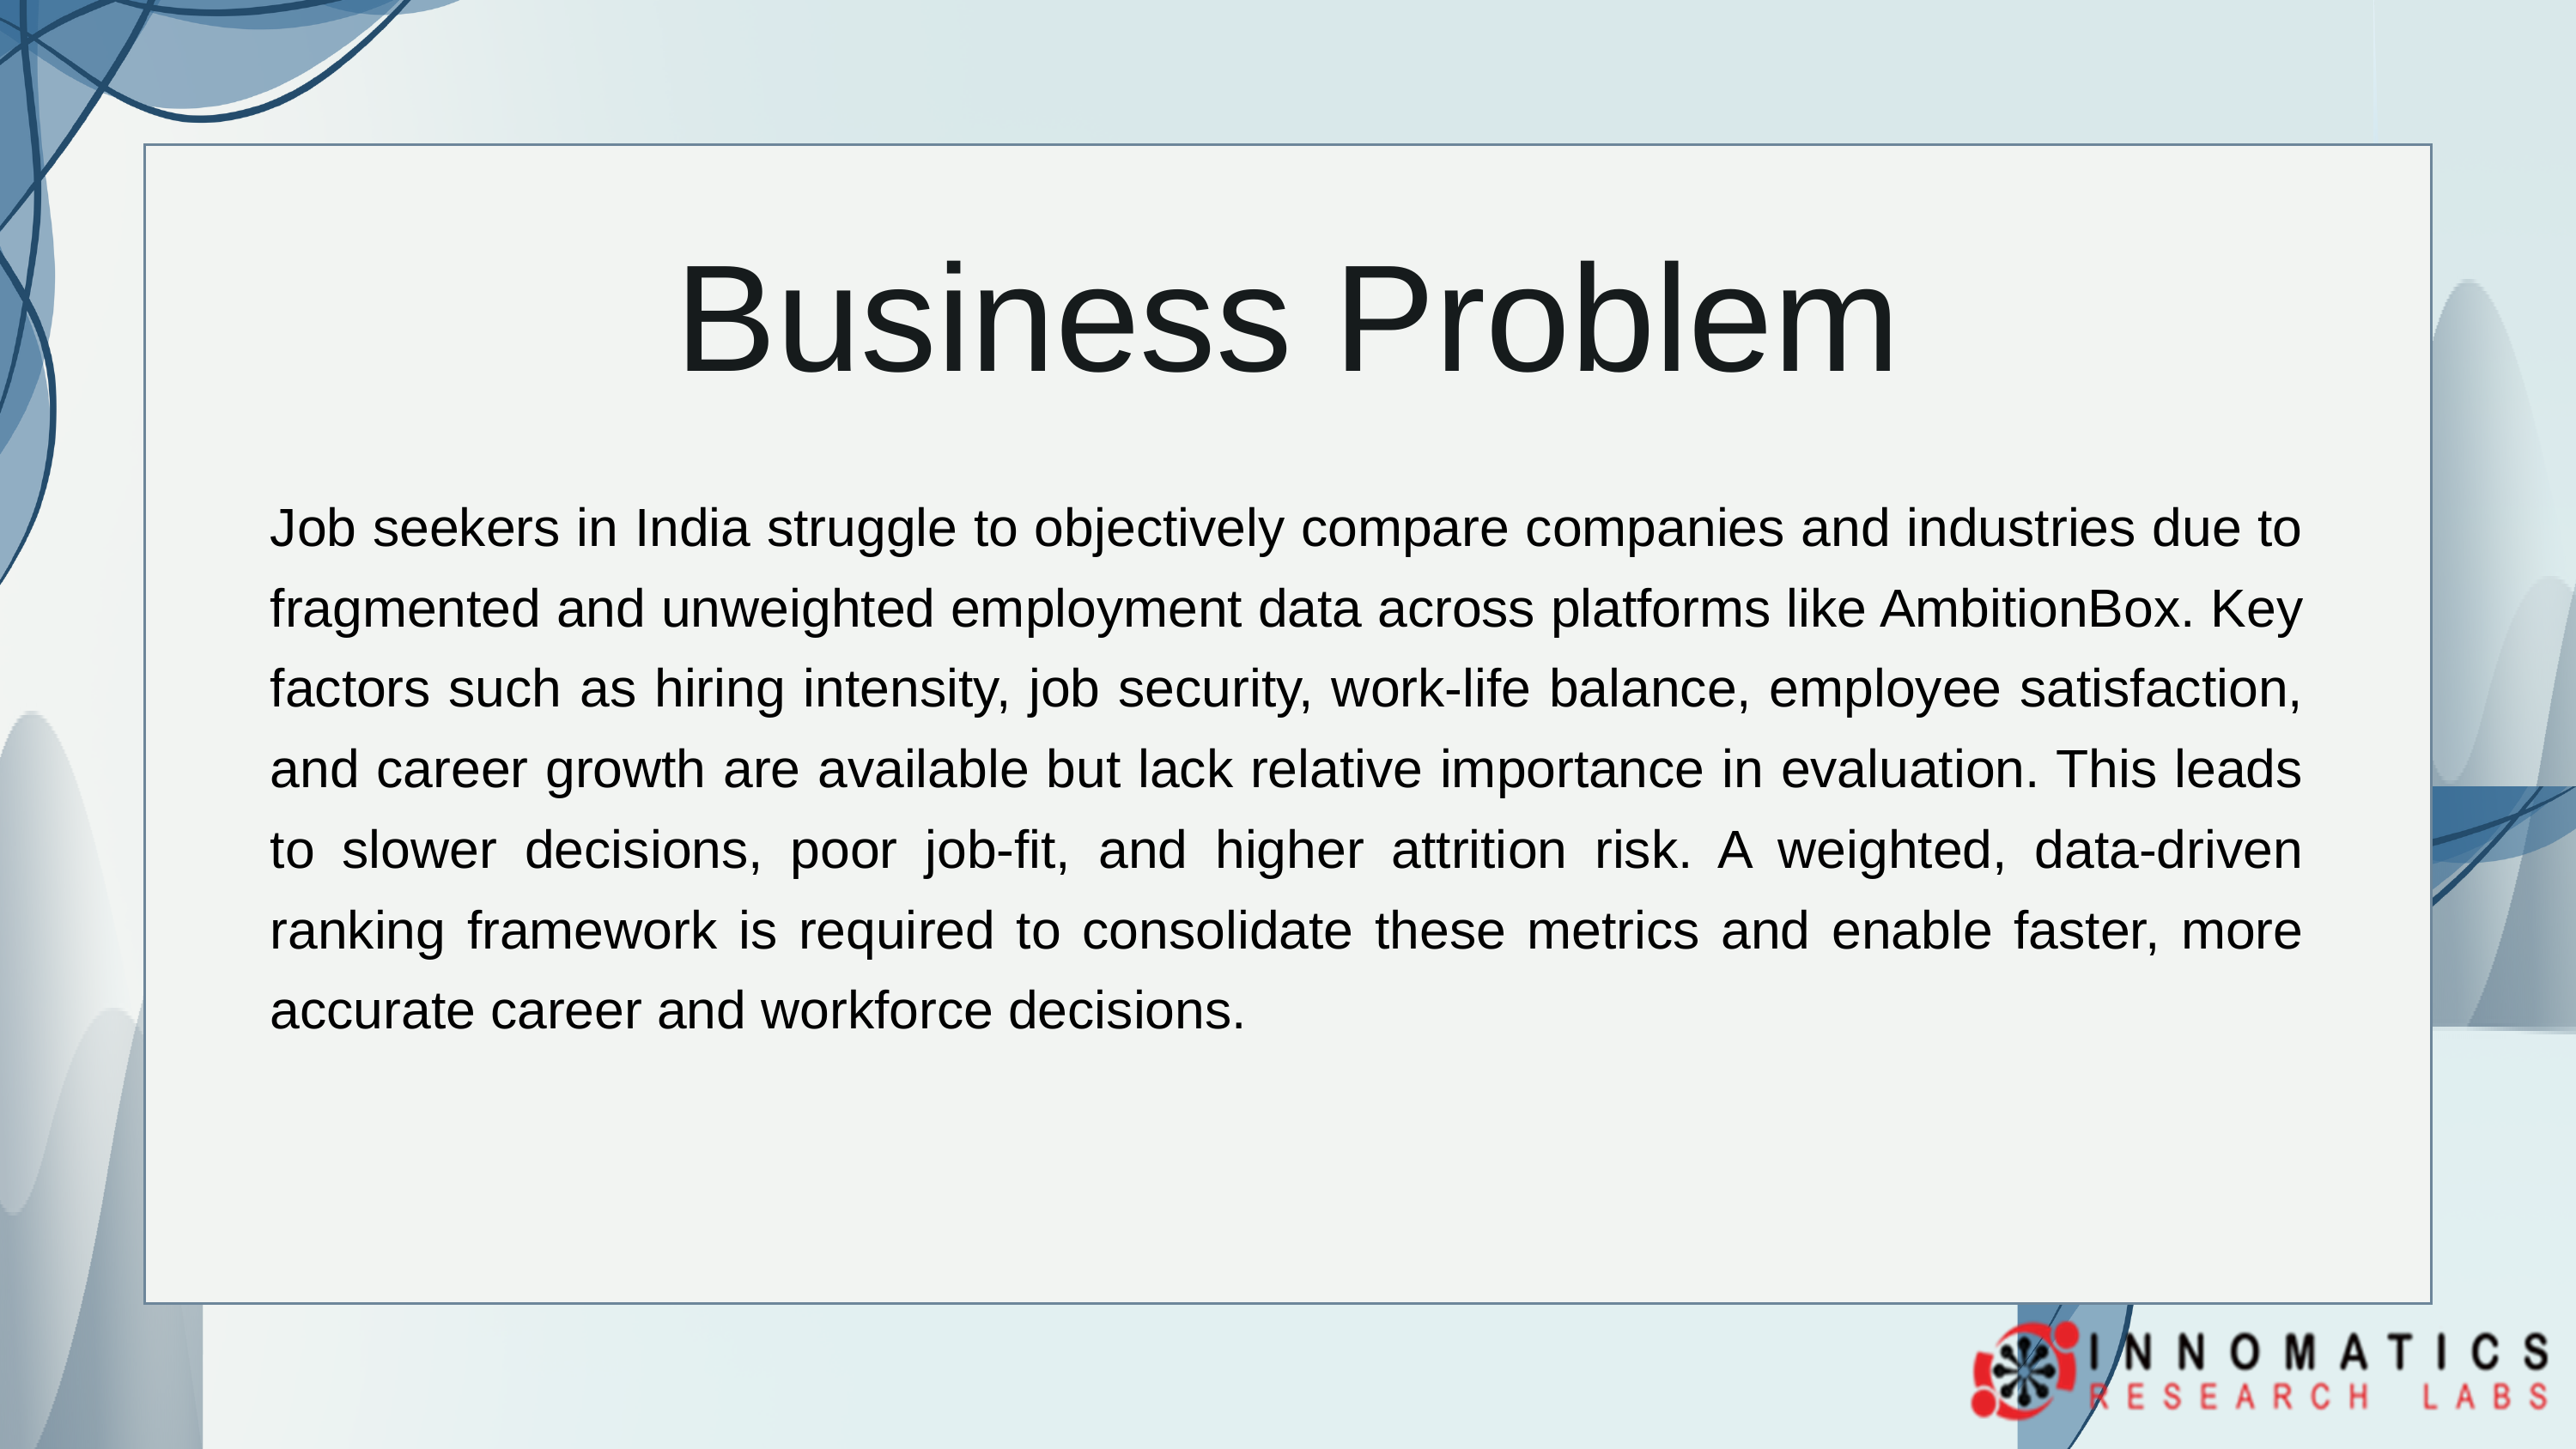

Business Problem

Job seekers in India struggle to objectively compare companies and industries due to fragmented and unweighted employment data across platforms like AmbitionBox. Key factors such as hiring intensity, job security, work-life balance, employee satisfaction, and career growth are available but lack relative importance in evaluation. This leads to slower decisions, poor job-fit, and higher attrition risk. A weighted, data-driven ranking framework is required to consolidate these metrics and enable faster, more accurate career and workforce decisions.